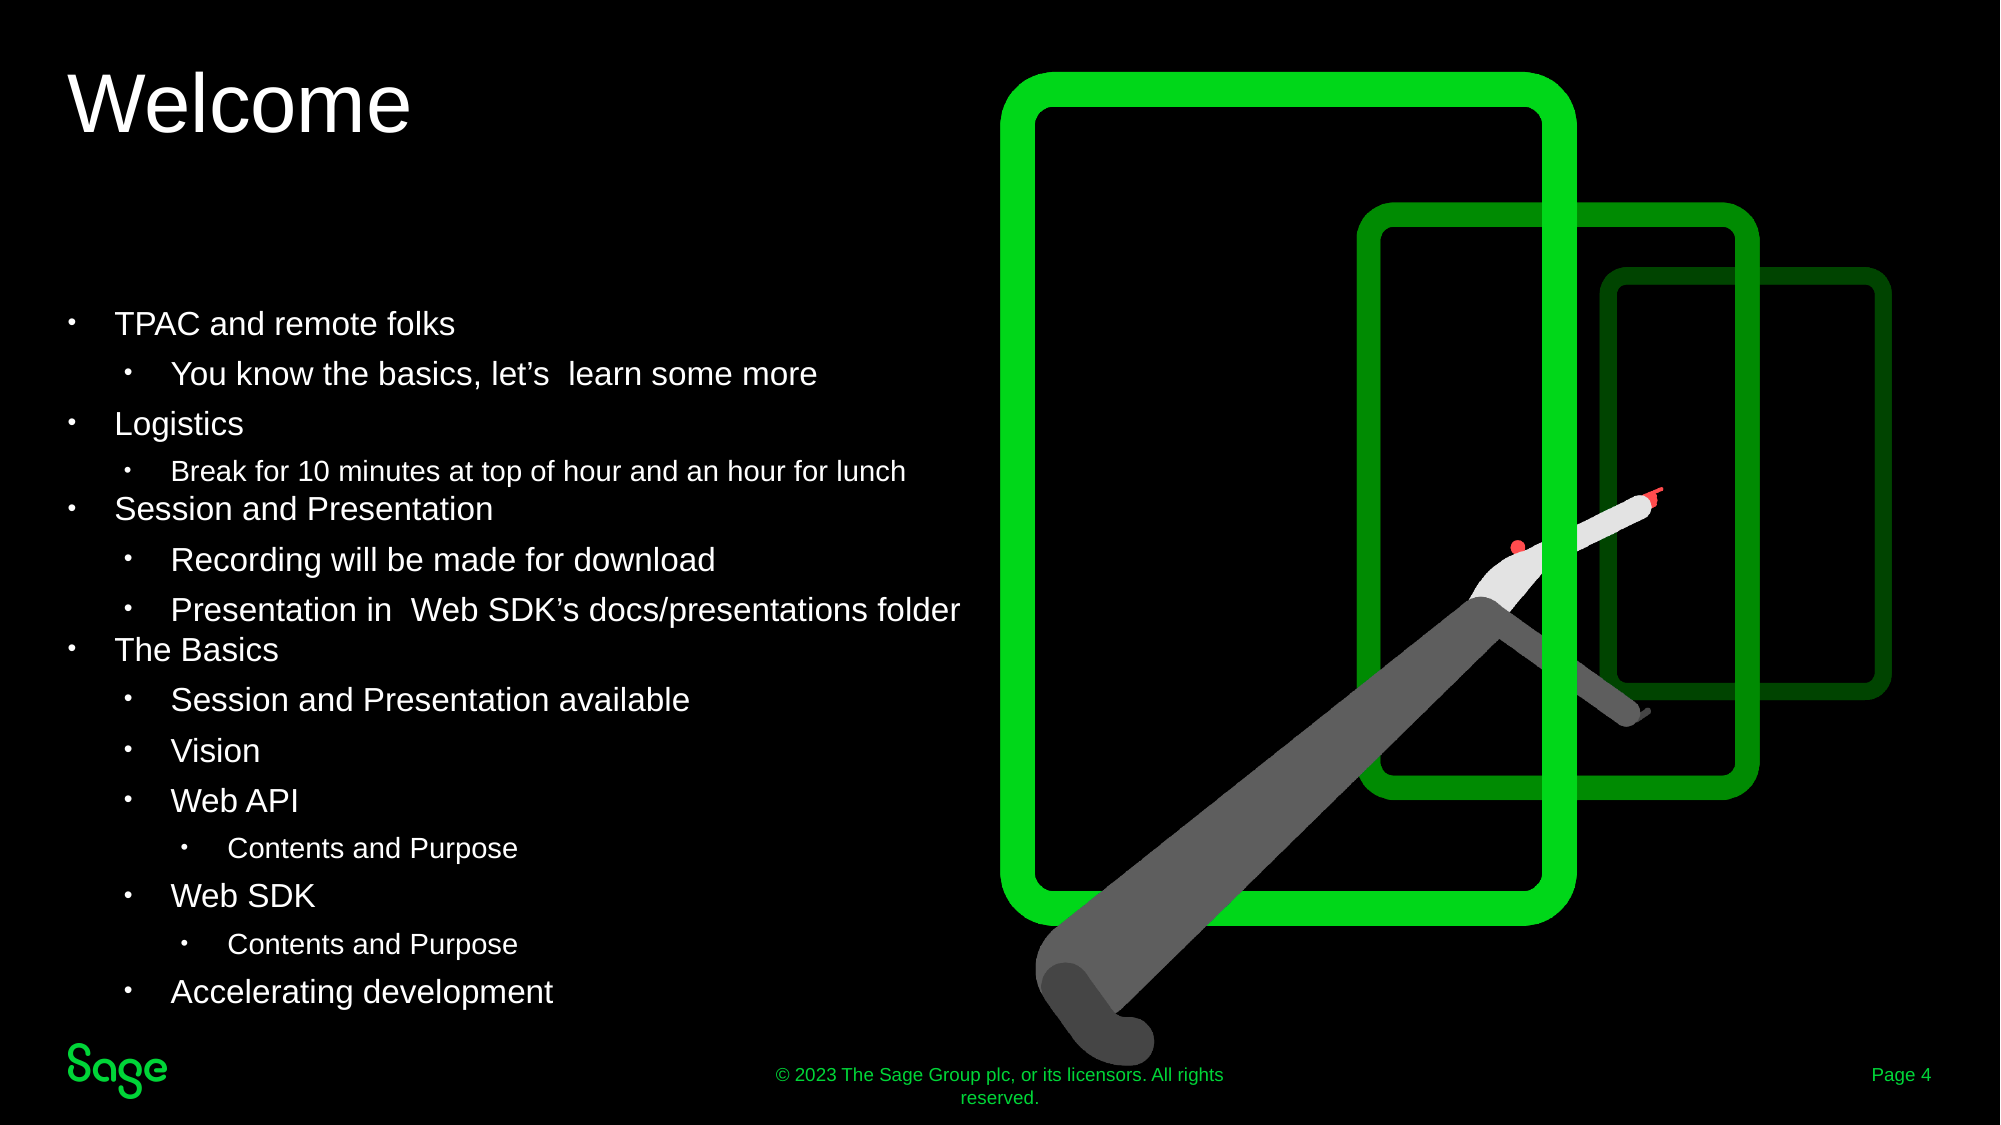

# Welcome
TPAC and remote folks
You know the basics, let’s  learn some more
Logistics
Break for 10 minutes at top of hour and an hour for lunch
Session and Presentation
Recording will be made for download
Presentation in  Web SDK’s docs/presentations folder
The Basics
Session and Presentation available
Vision
Web API
Contents and Purpose
Web SDK
Contents and Purpose
Accelerating development
Page 4